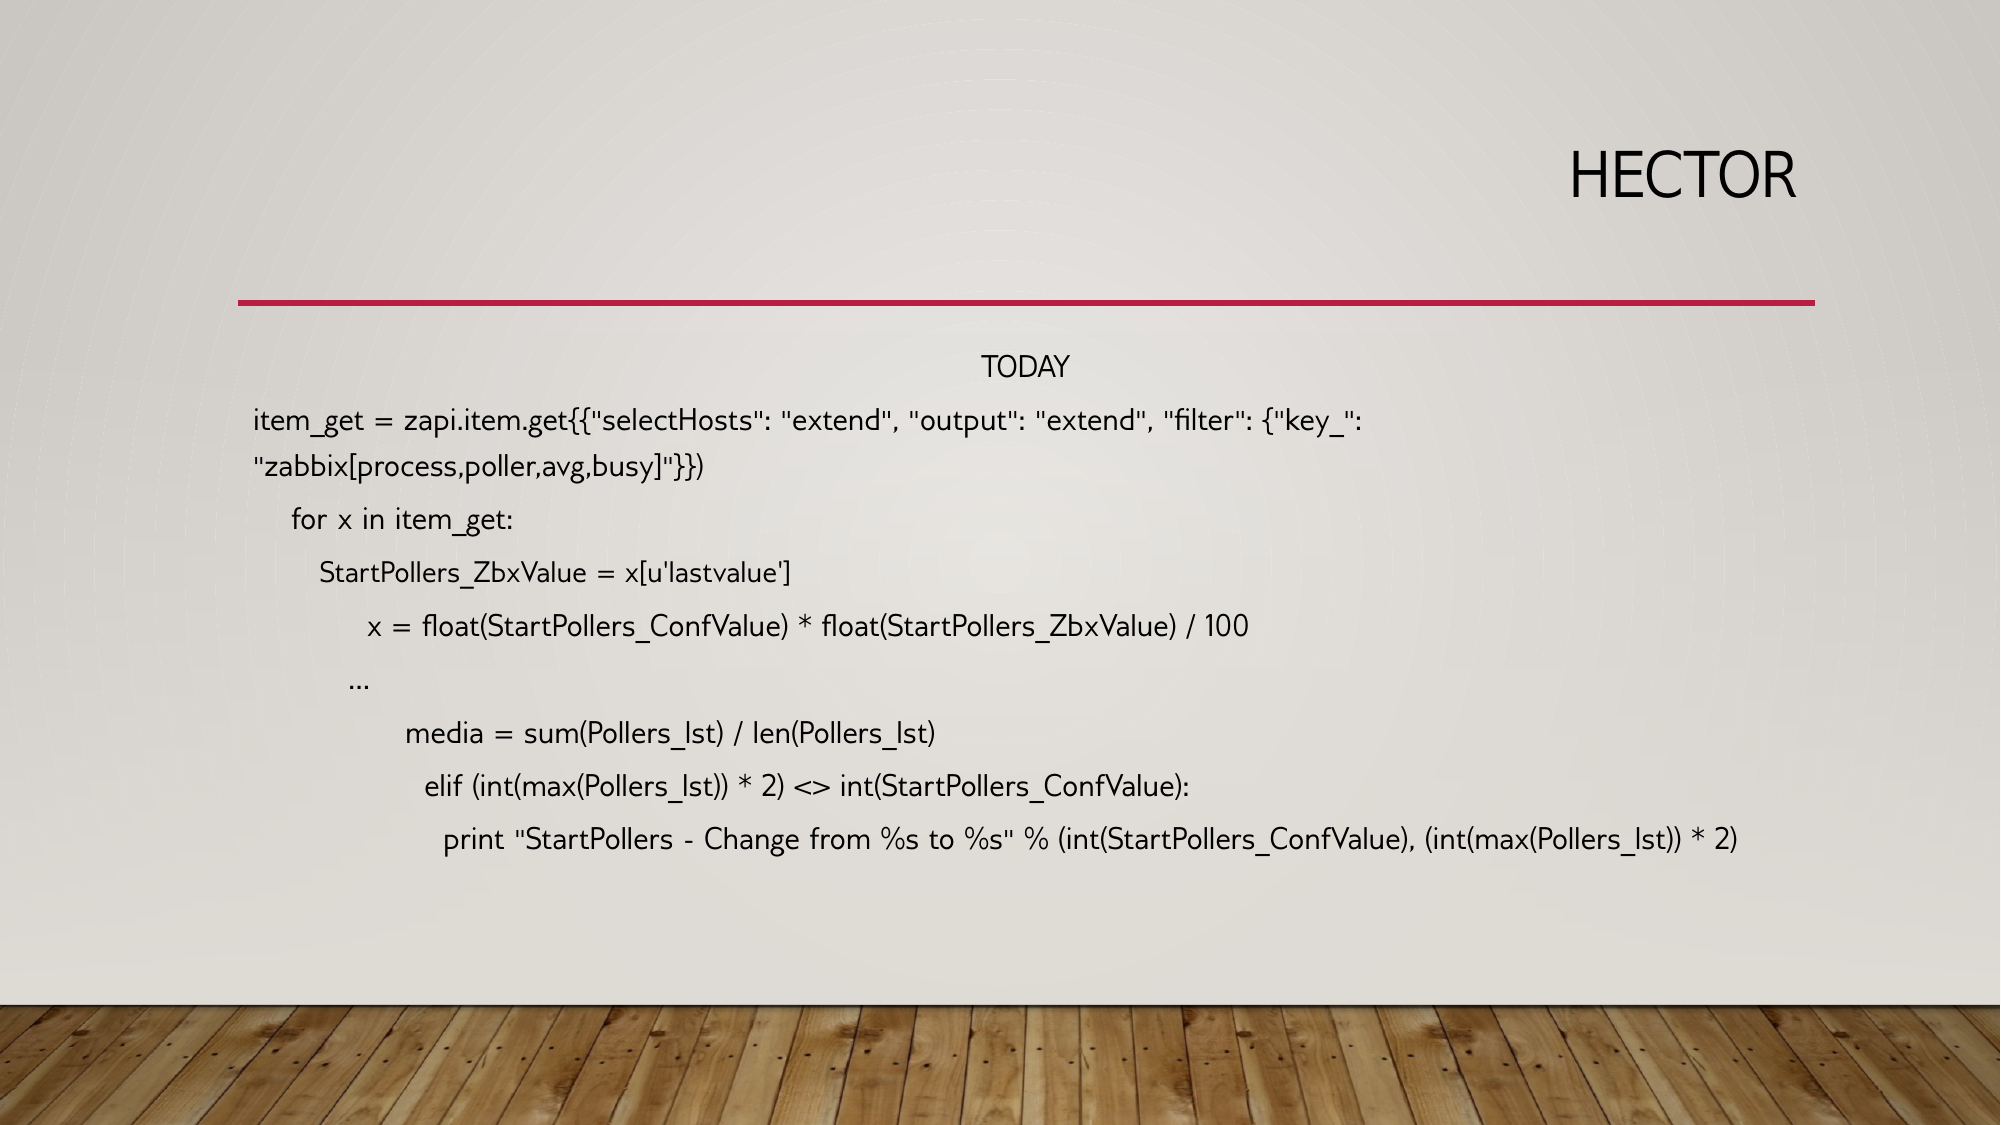

# Hector
TODAY
item_get = zapi.item.get{{"selectHosts": "extend", "output": "extend", "filter": {"key_": "zabbix[process,poller,avg,busy]"}})
    for x in item_get:
       StartPollers_ZbxValue = x[u'lastvalue']
            x = float(StartPollers_ConfValue) * float(StartPollers_ZbxValue) / 100
          …
                media = sum(Pollers_lst) / len(Pollers_lst)
                  elif (int(max(Pollers_lst)) * 2) <> int(StartPollers_ConfValue):
                    print "StartPollers - Change from %s to %s" % (int(StartPollers_ConfValue), (int(max(Pollers_lst)) * 2)